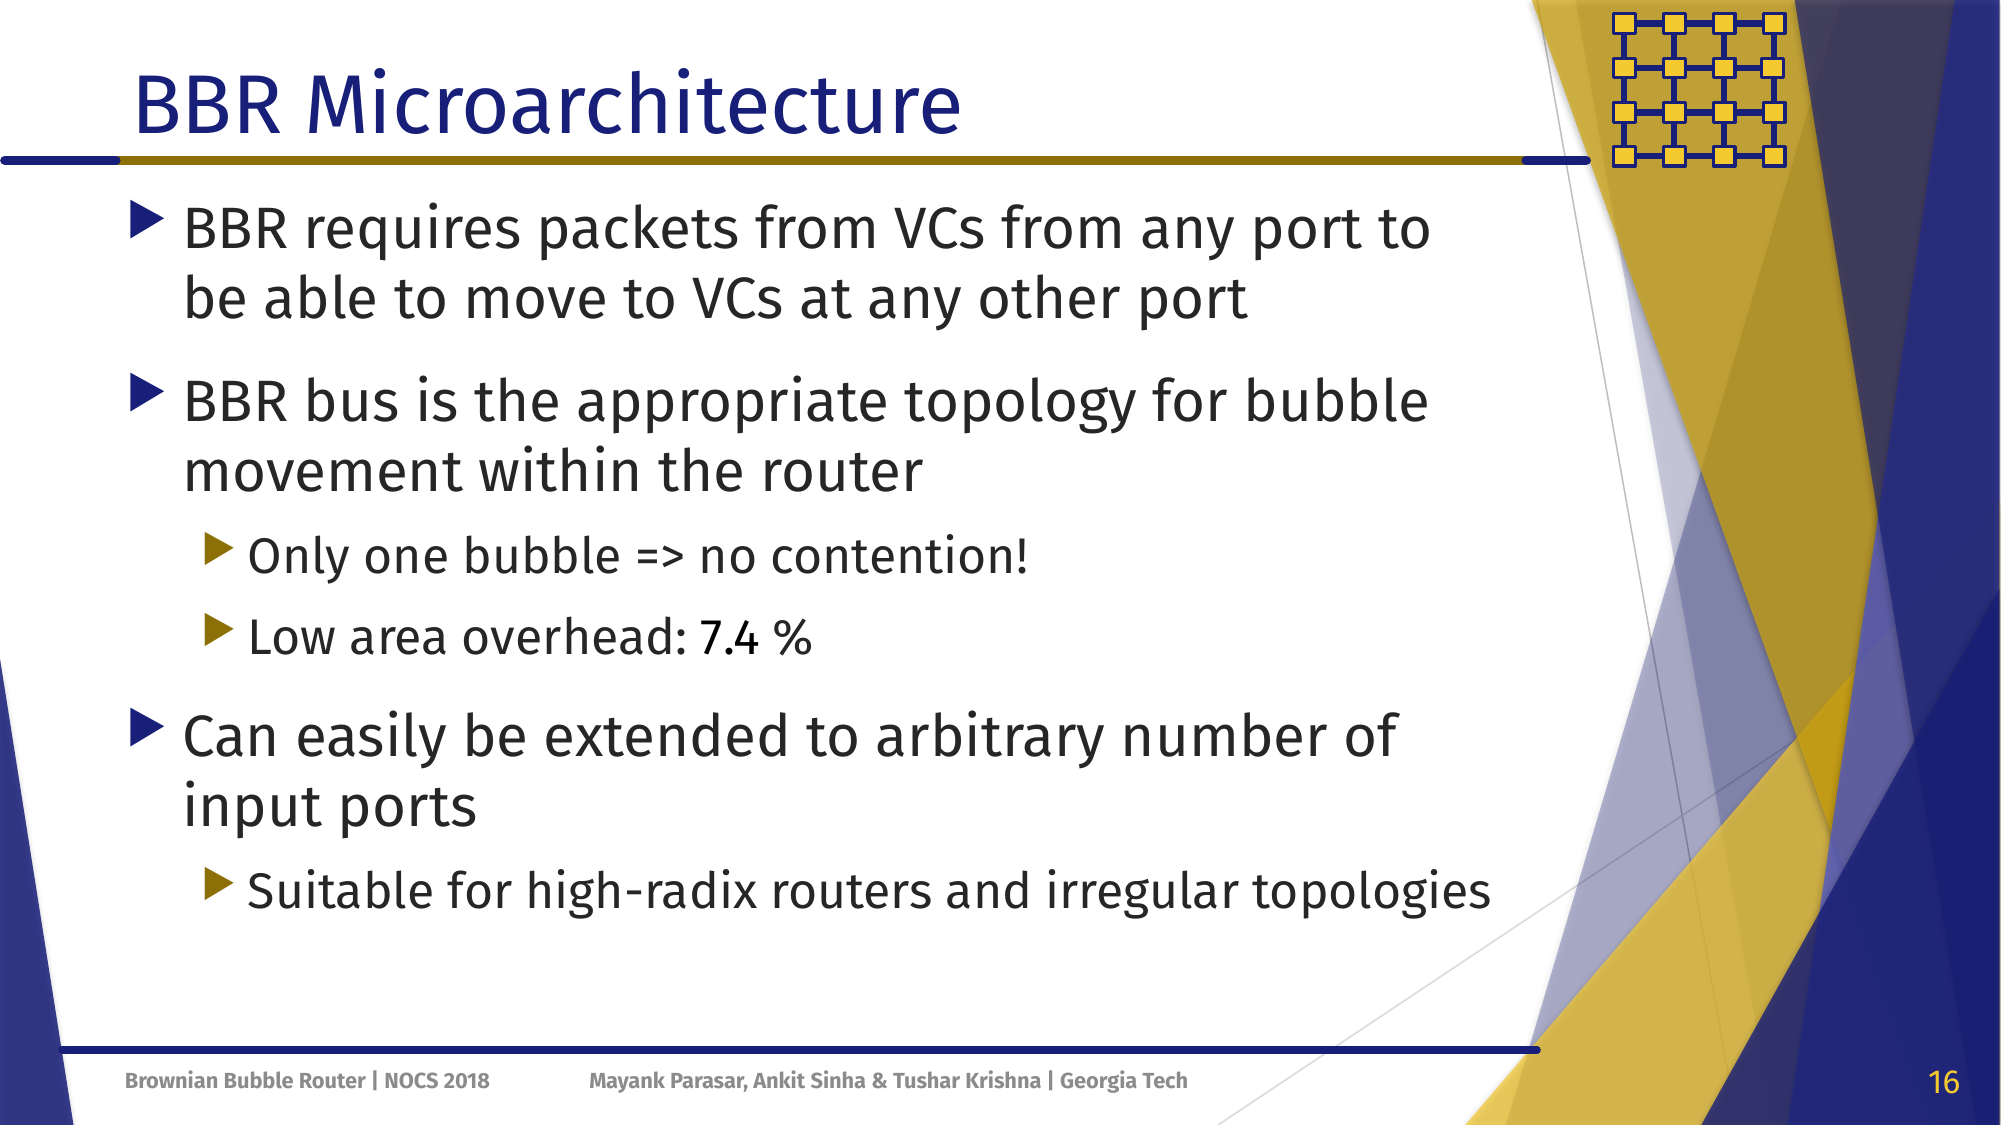

# BBR Microarchitecture
BBR requires packets from VCs from any port to be able to move to VCs at any other port
BBR bus is the appropriate topology for bubble movement within the router
Only one bubble => no contention!
Low area overhead: 7.4 %
Can easily be extended to arbitrary number of input ports
Suitable for high-radix routers and irregular topologies
16
Brownian Bubble Router | NOCS 2018                   Mayank Parasar, Ankit Sinha & Tushar Krishna | Georgia Tech